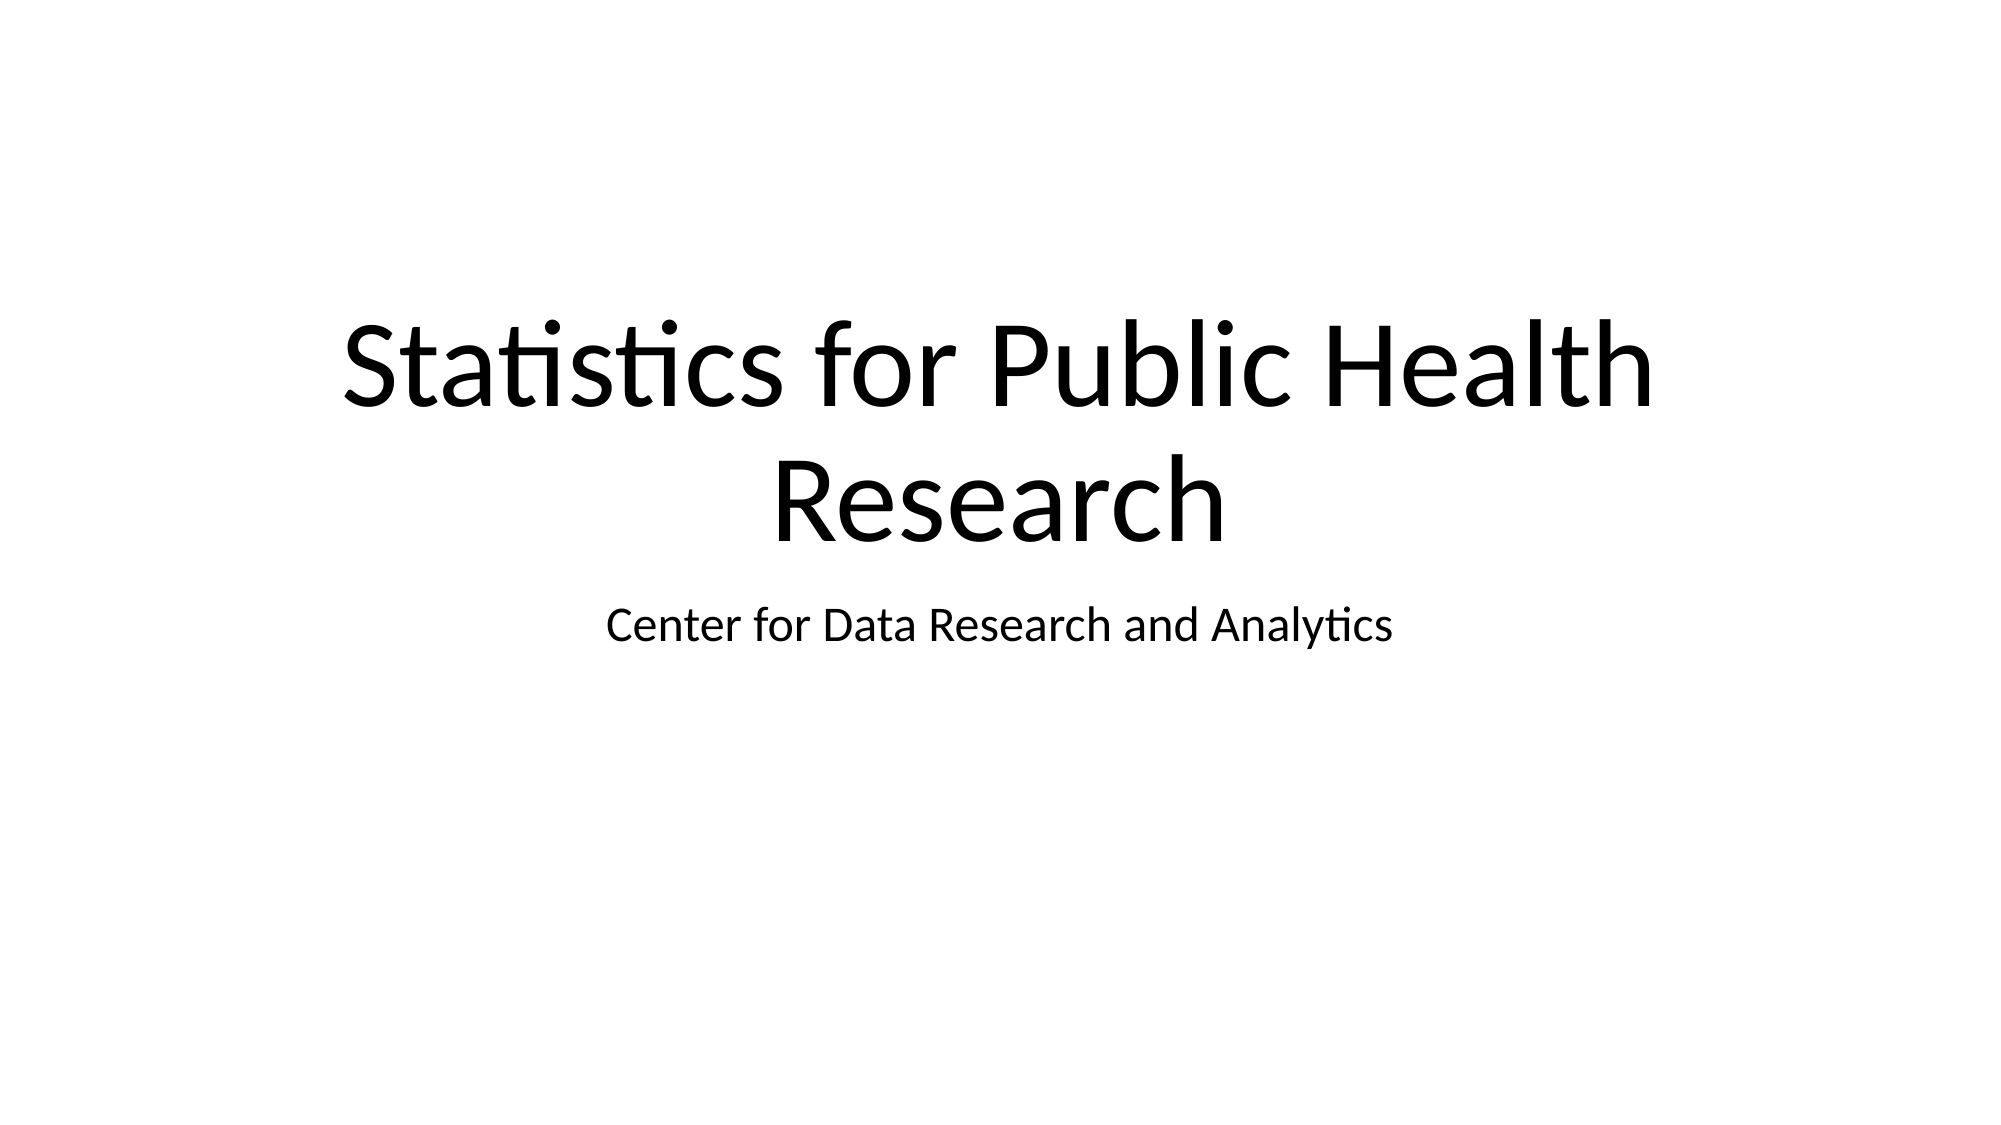

# Statistics for Public Health Research
Center for Data Research and Analytics